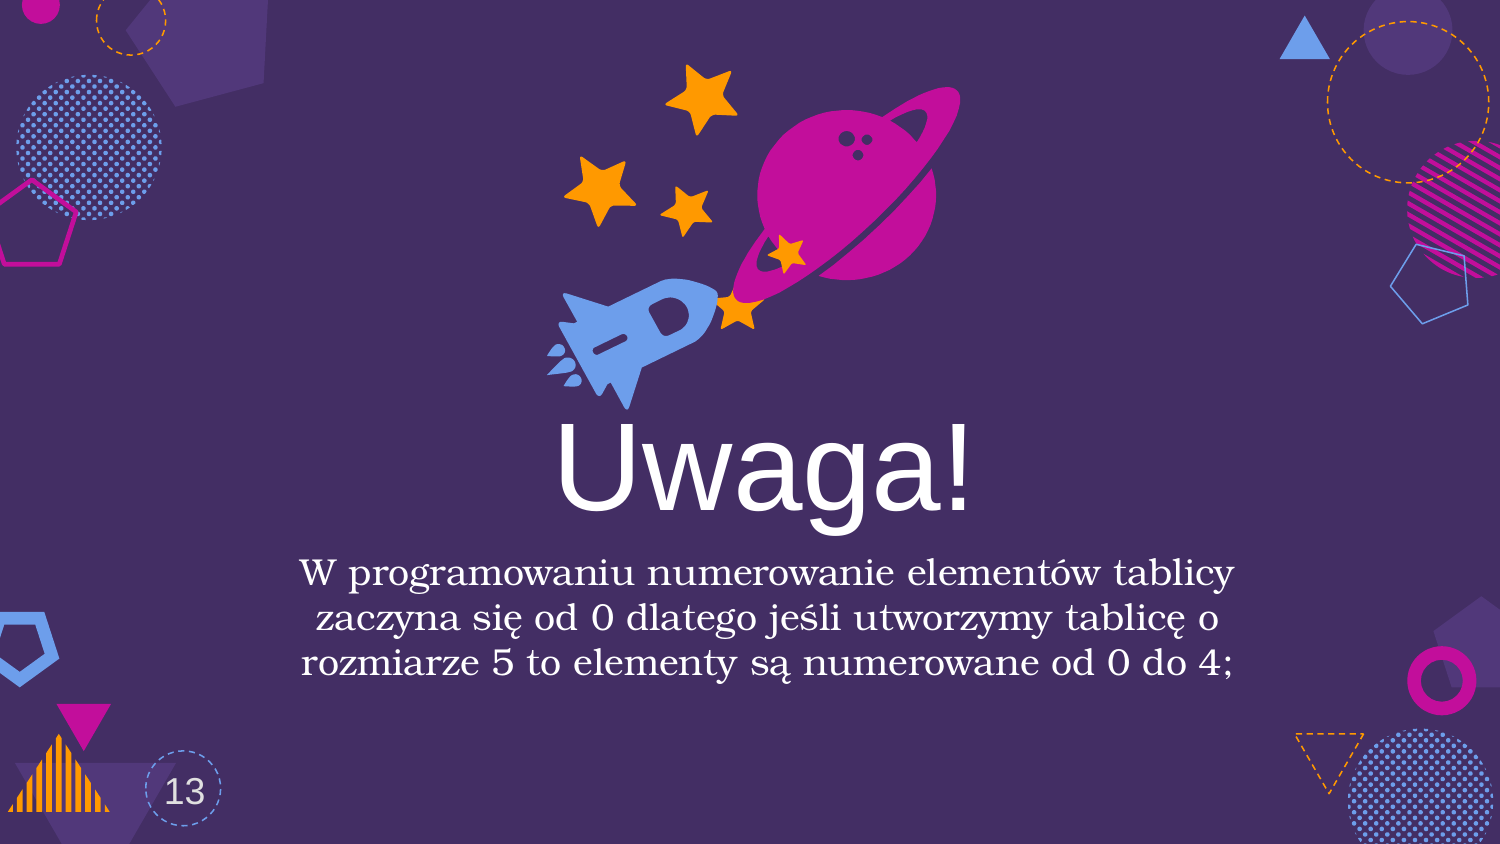

Uwaga!
W programowaniu numerowanie elementów tablicy zaczyna się od 0 dlatego jeśli utworzymy tablicę o rozmiarze 5 to elementy są numerowane od 0 do 4;
13